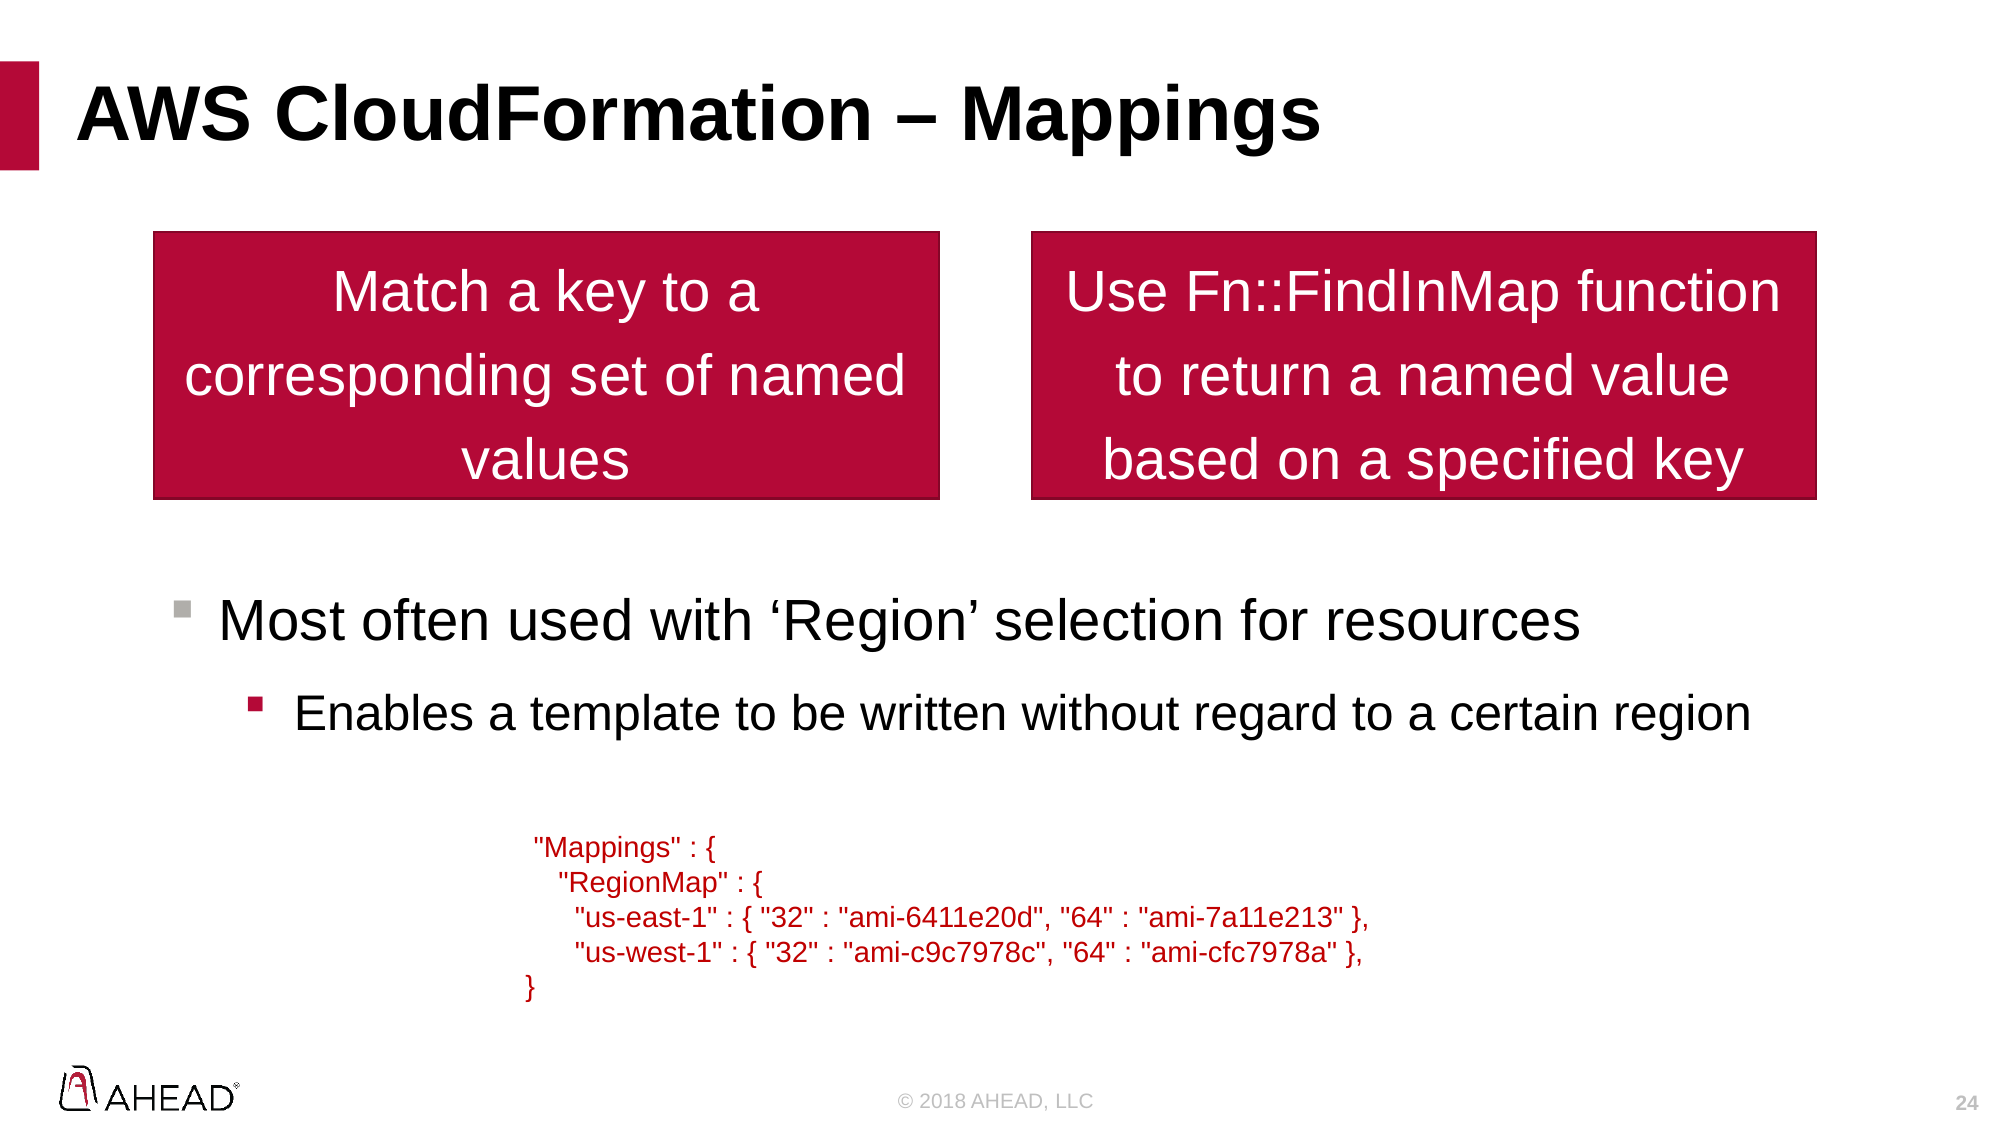

# AWS CloudFormation – Mappings

Match a key to a corresponding set of named values

Use Fn::FindInMap function to return a named value based on a specified key
Most often used with ‘Region’ selection for resources
Enables a template to be written without regard to a certain region
 "Mappings" : {
    "RegionMap" : {
      "us-east-1" : { "32" : "ami-6411e20d", "64" : "ami-7a11e213" },
      "us-west-1" : { "32" : "ami-c9c7978c", "64" : "ami-cfc7978a" },
}